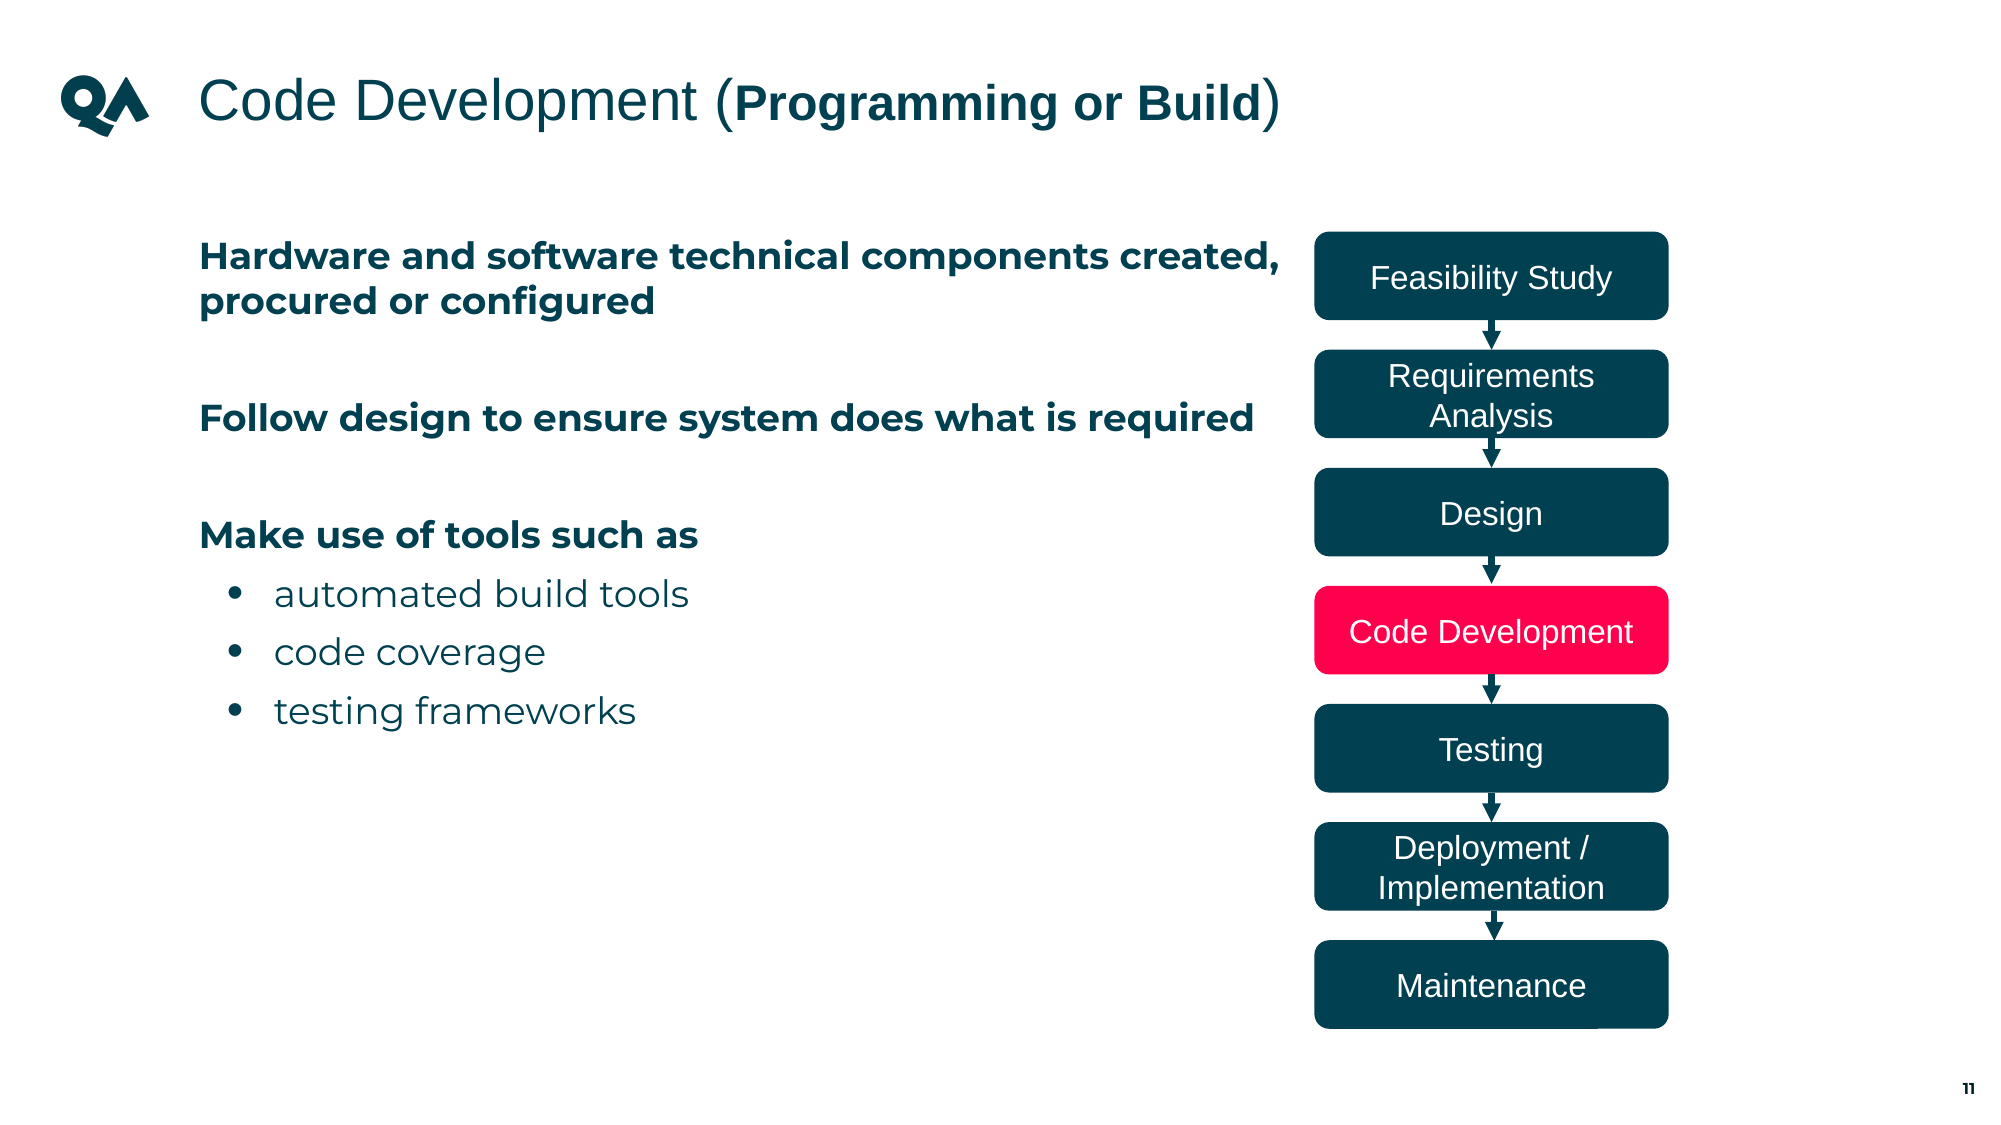

Code Development (Programming or Build)
Hardware and software technical components created, procured or configured

Follow design to ensure system does what is required

Make use of tools such as
automated build tools
code coverage
testing frameworks

Feasibility Study
Requirements Analysis
Design
Code Development
Testing
Deployment / Implementation
Maintenance
11